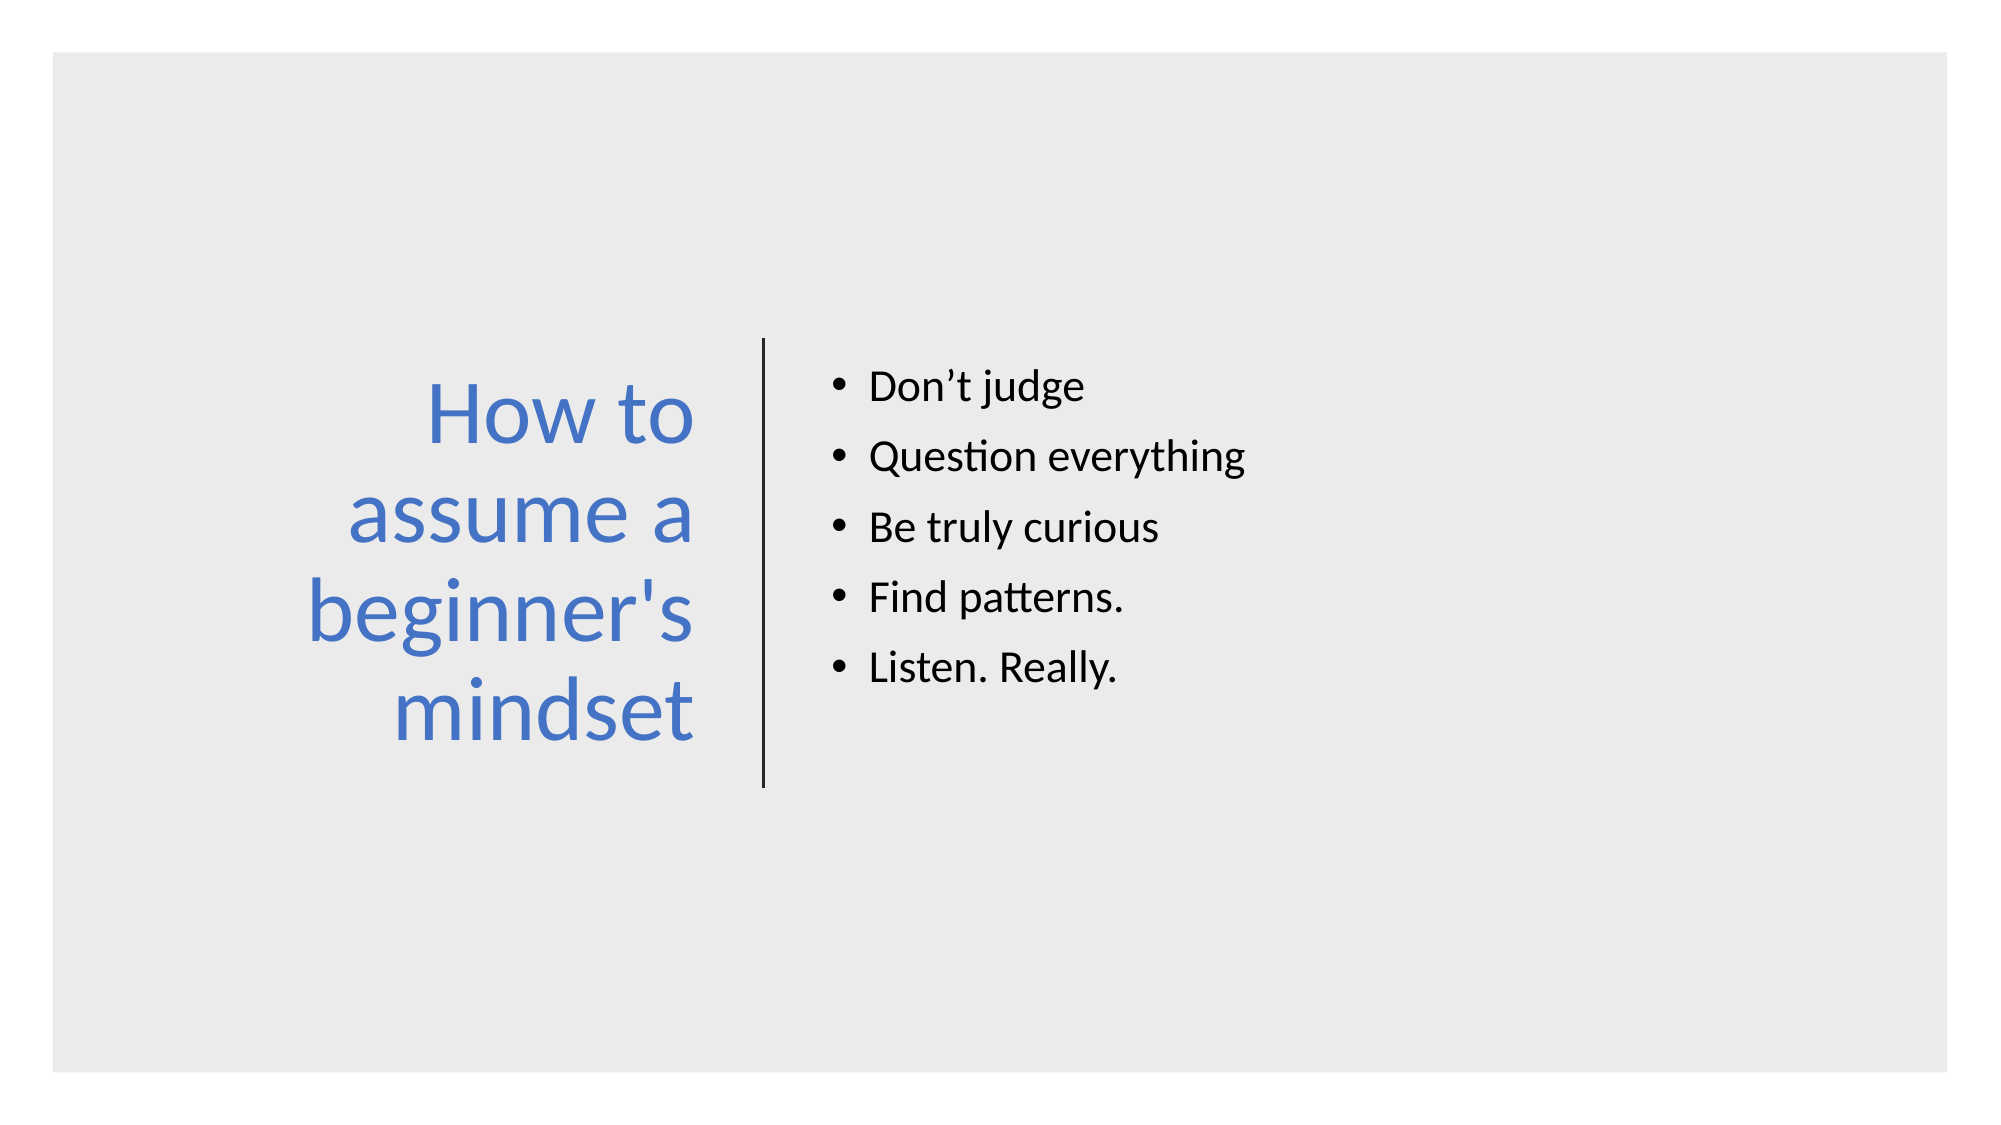

# How to assume a beginner's mindset
Don’t judge
Question everything
Be truly curious
Find patterns.
Listen. Really.